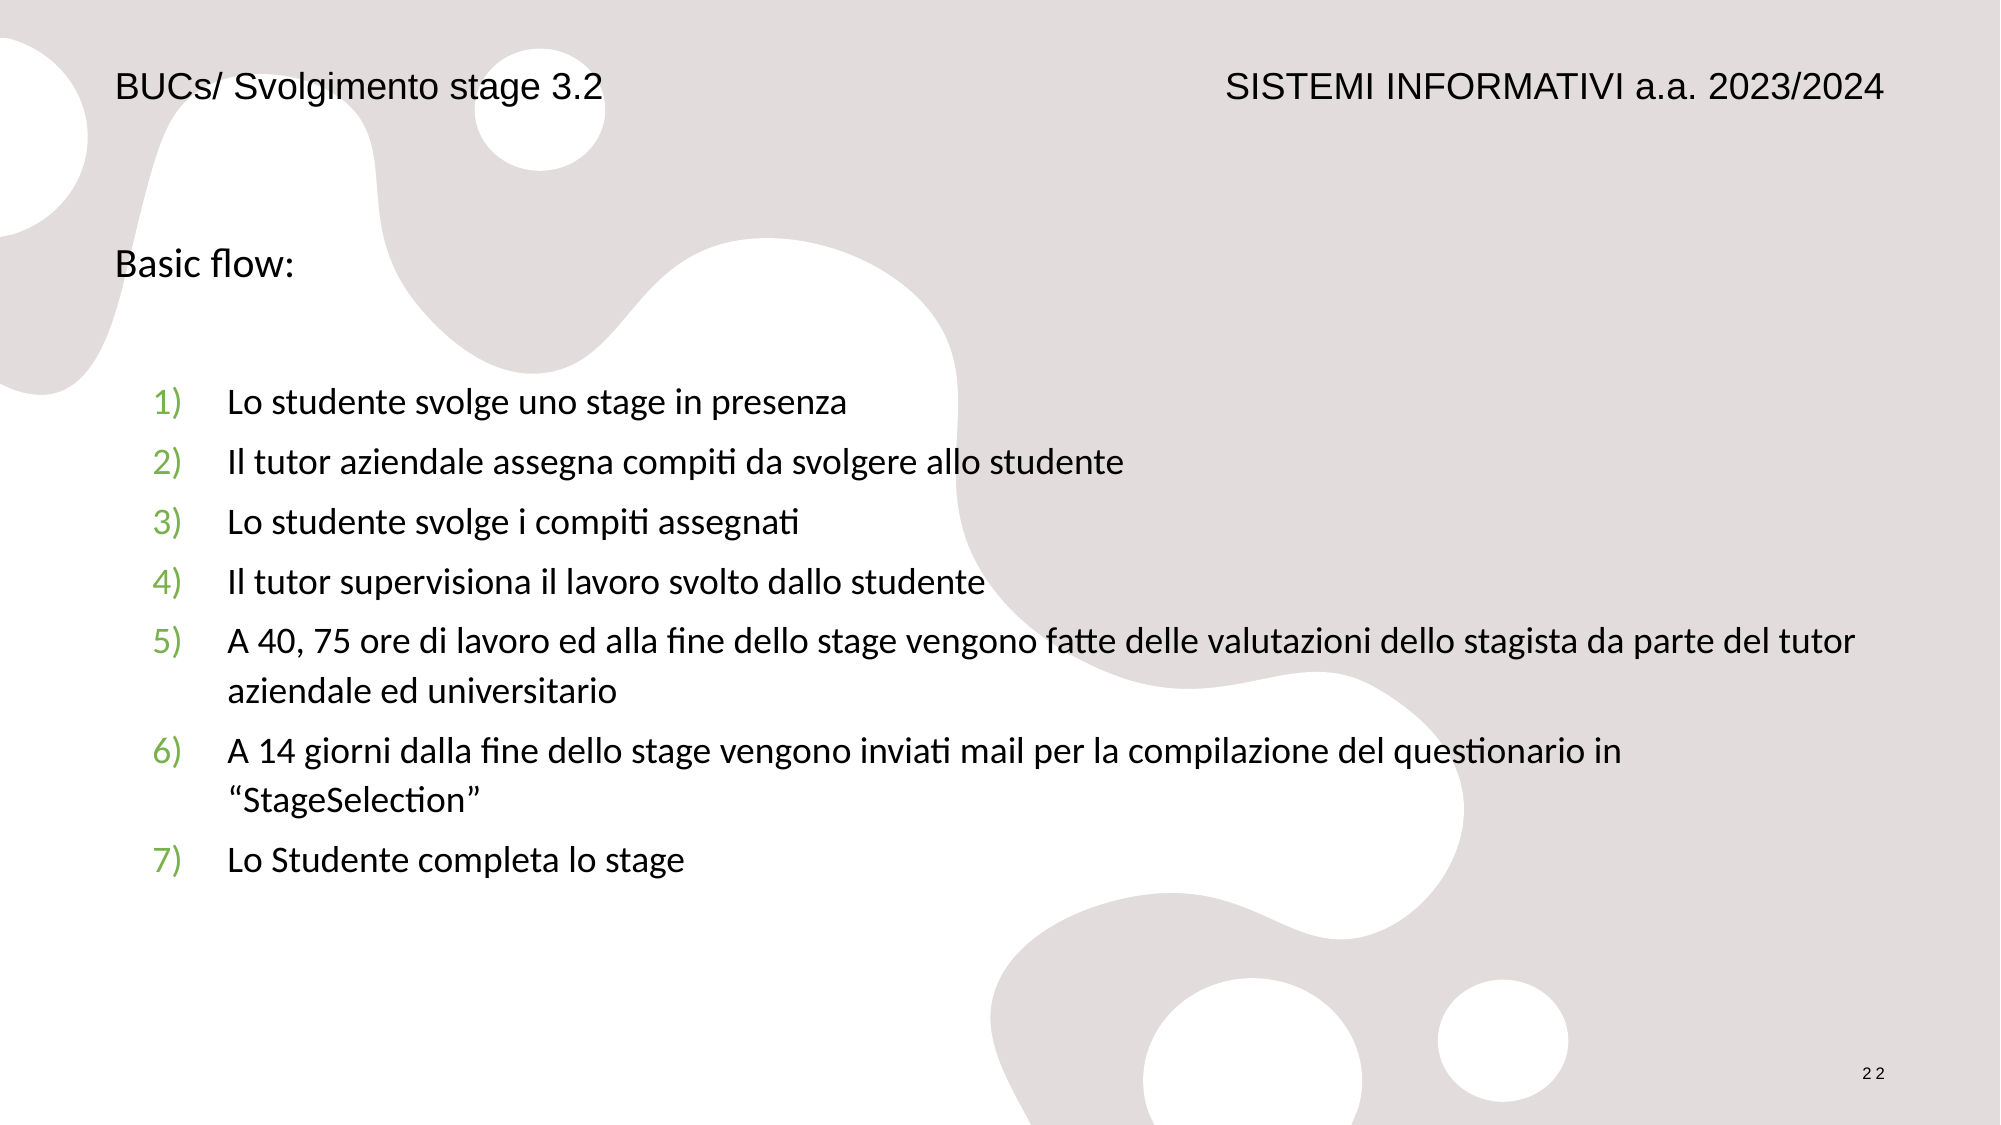

BUCs/ Svolgimento stage 3.2
SISTEMI INFORMATIVI a.a. 2023/2024
Basic flow:

Lo studente svolge uno stage in presenza
Il tutor aziendale assegna compiti da svolgere allo studente
Lo studente svolge i compiti assegnati
Il tutor supervisiona il lavoro svolto dallo studente
A 40, 75 ore di lavoro ed alla fine dello stage vengono fatte delle valutazioni dello stagista da parte del tutor aziendale ed universitario
A 14 giorni dalla fine dello stage vengono inviati mail per la compilazione del questionario in “StageSelection”
Lo Studente completa lo stage

22